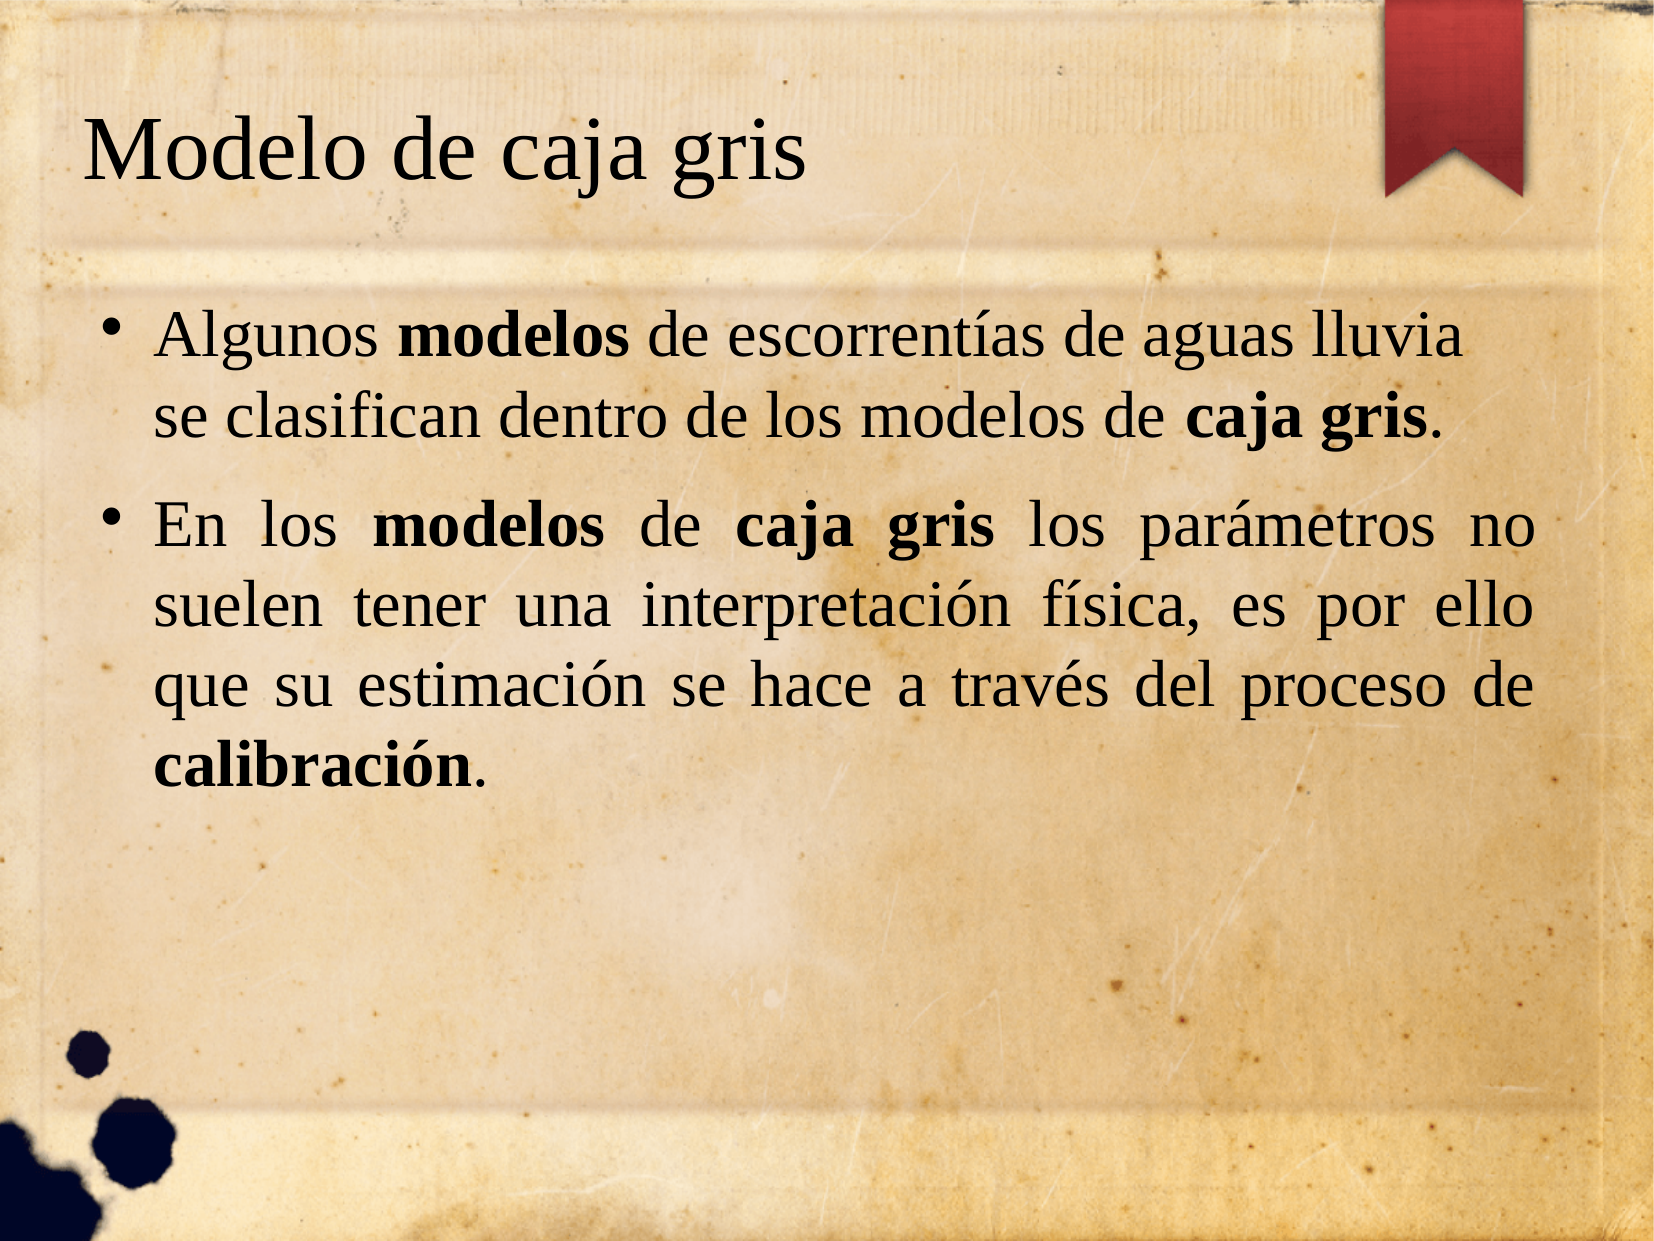

Modelo de caja gris
Algunos modelos de escorrentías de aguas lluvia se clasifican dentro de los modelos de caja gris.
En los modelos de caja gris los parámetros no suelen tener una interpretación física, es por ello que su estimación se hace a través del proceso de calibración.